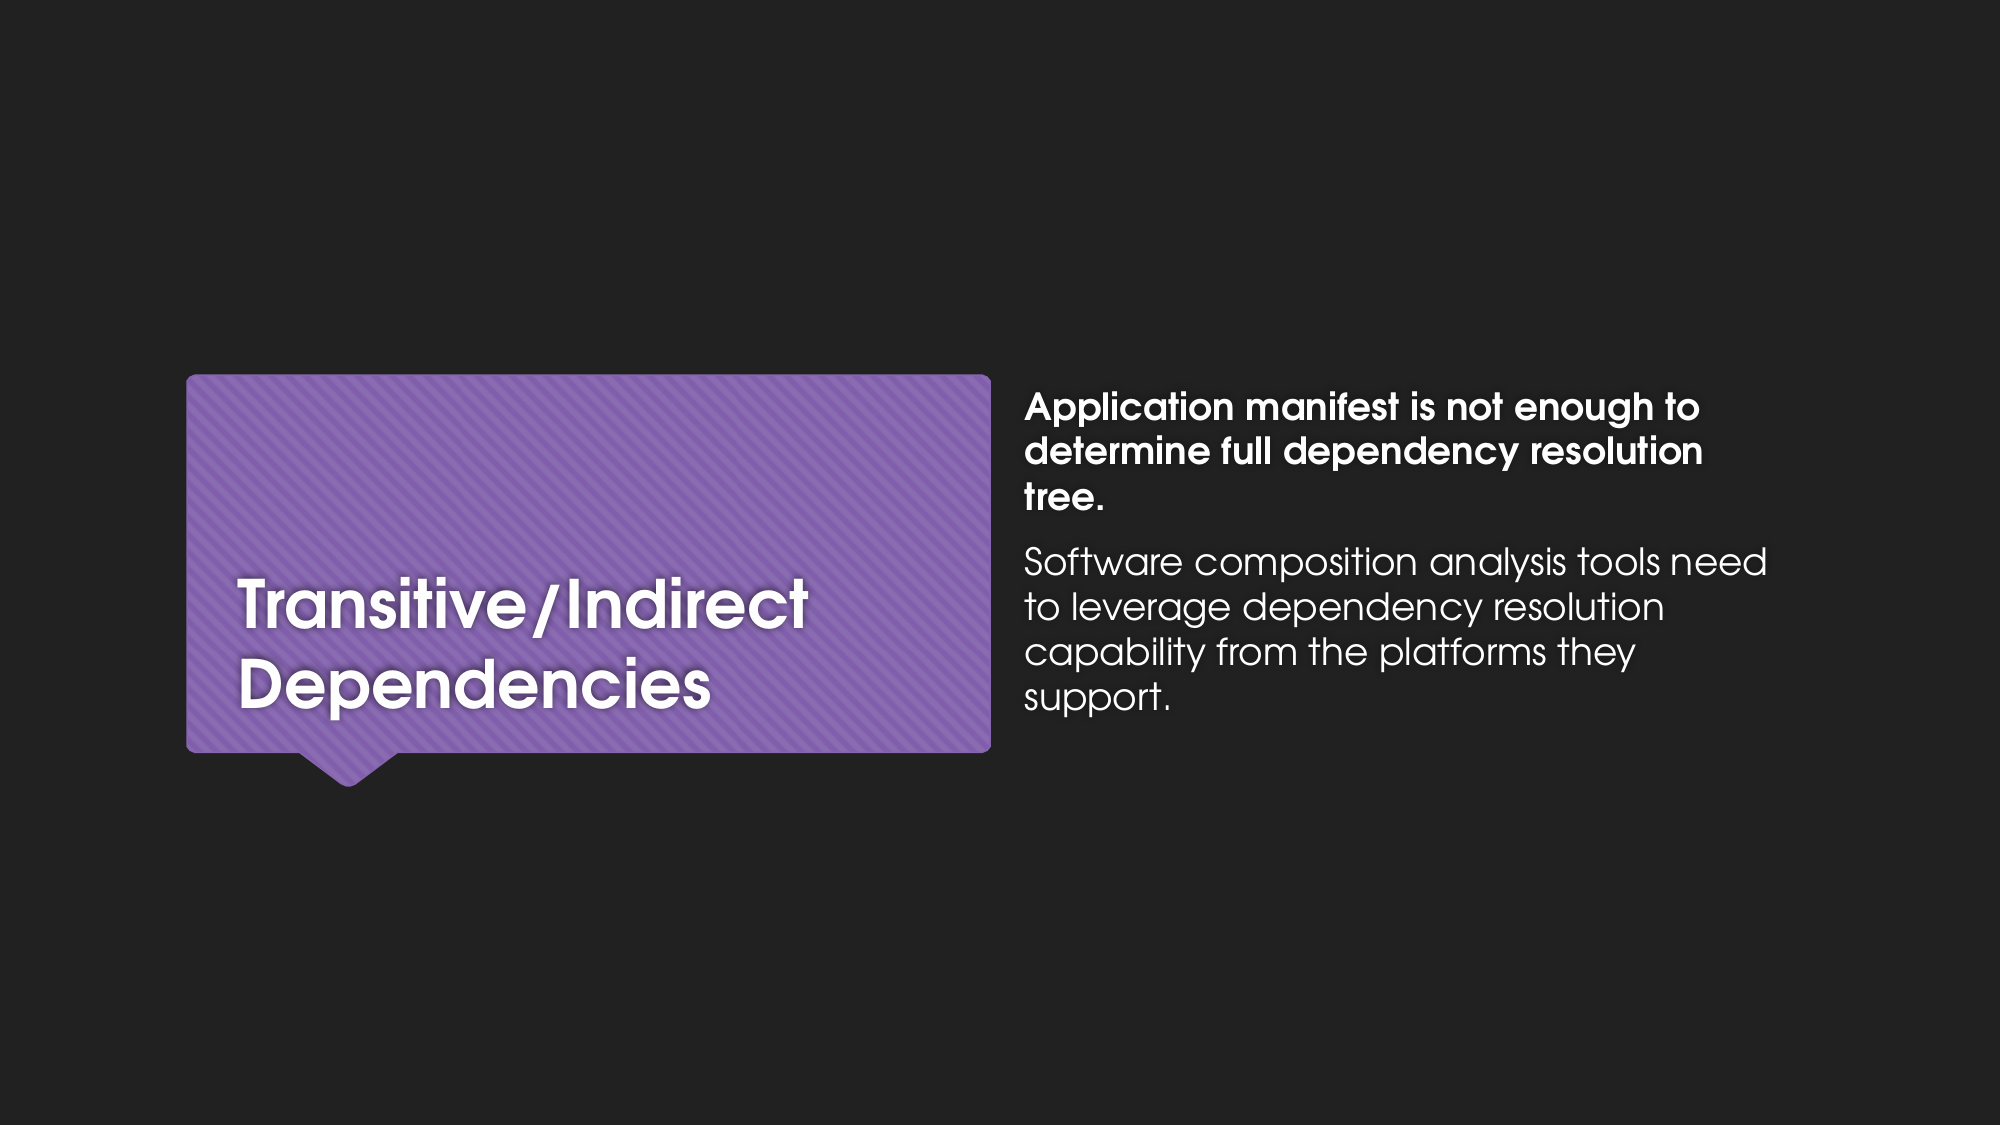

Application manifest is not enough to determine full dependency resolution tree.
Software composition analysis tools need to leverage dependency resolution capability from the platforms they support.
# Transitive/Indirect Dependencies